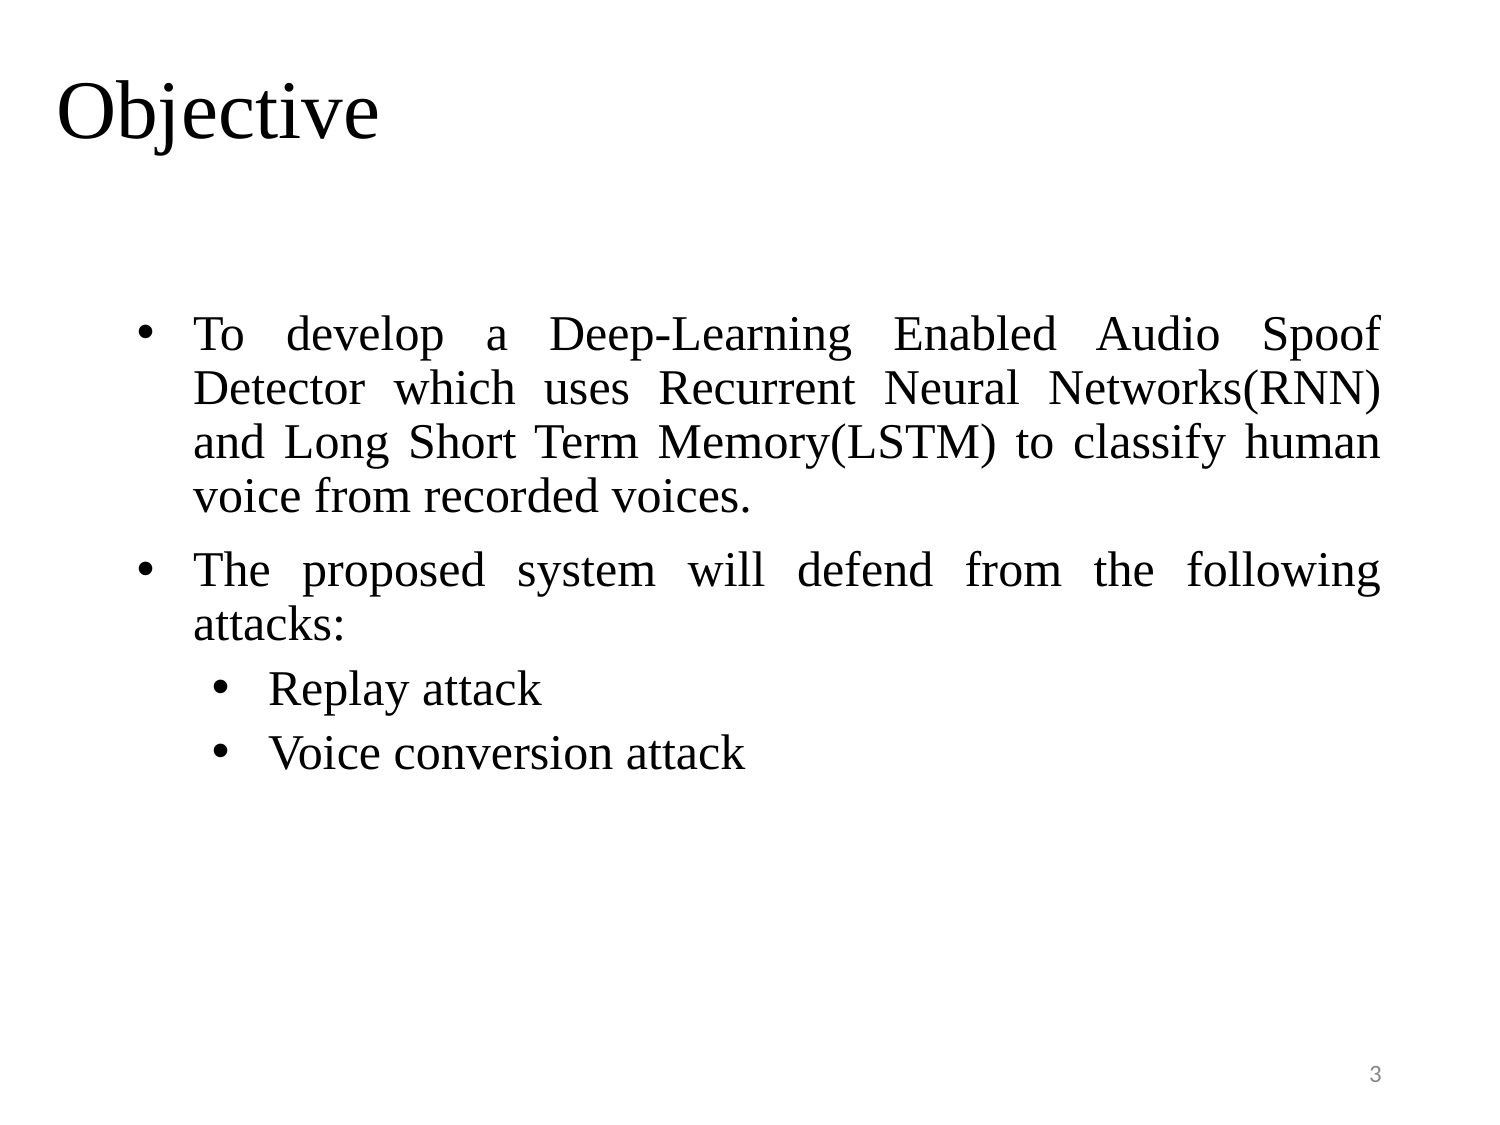

# Objective
To develop a Deep-Learning Enabled Audio Spoof Detector which uses Recurrent Neural Networks(RNN) and Long Short Term Memory(LSTM) to classify human voice from recorded voices.
The proposed system will defend from the following attacks:
Replay attack
Voice conversion attack

3